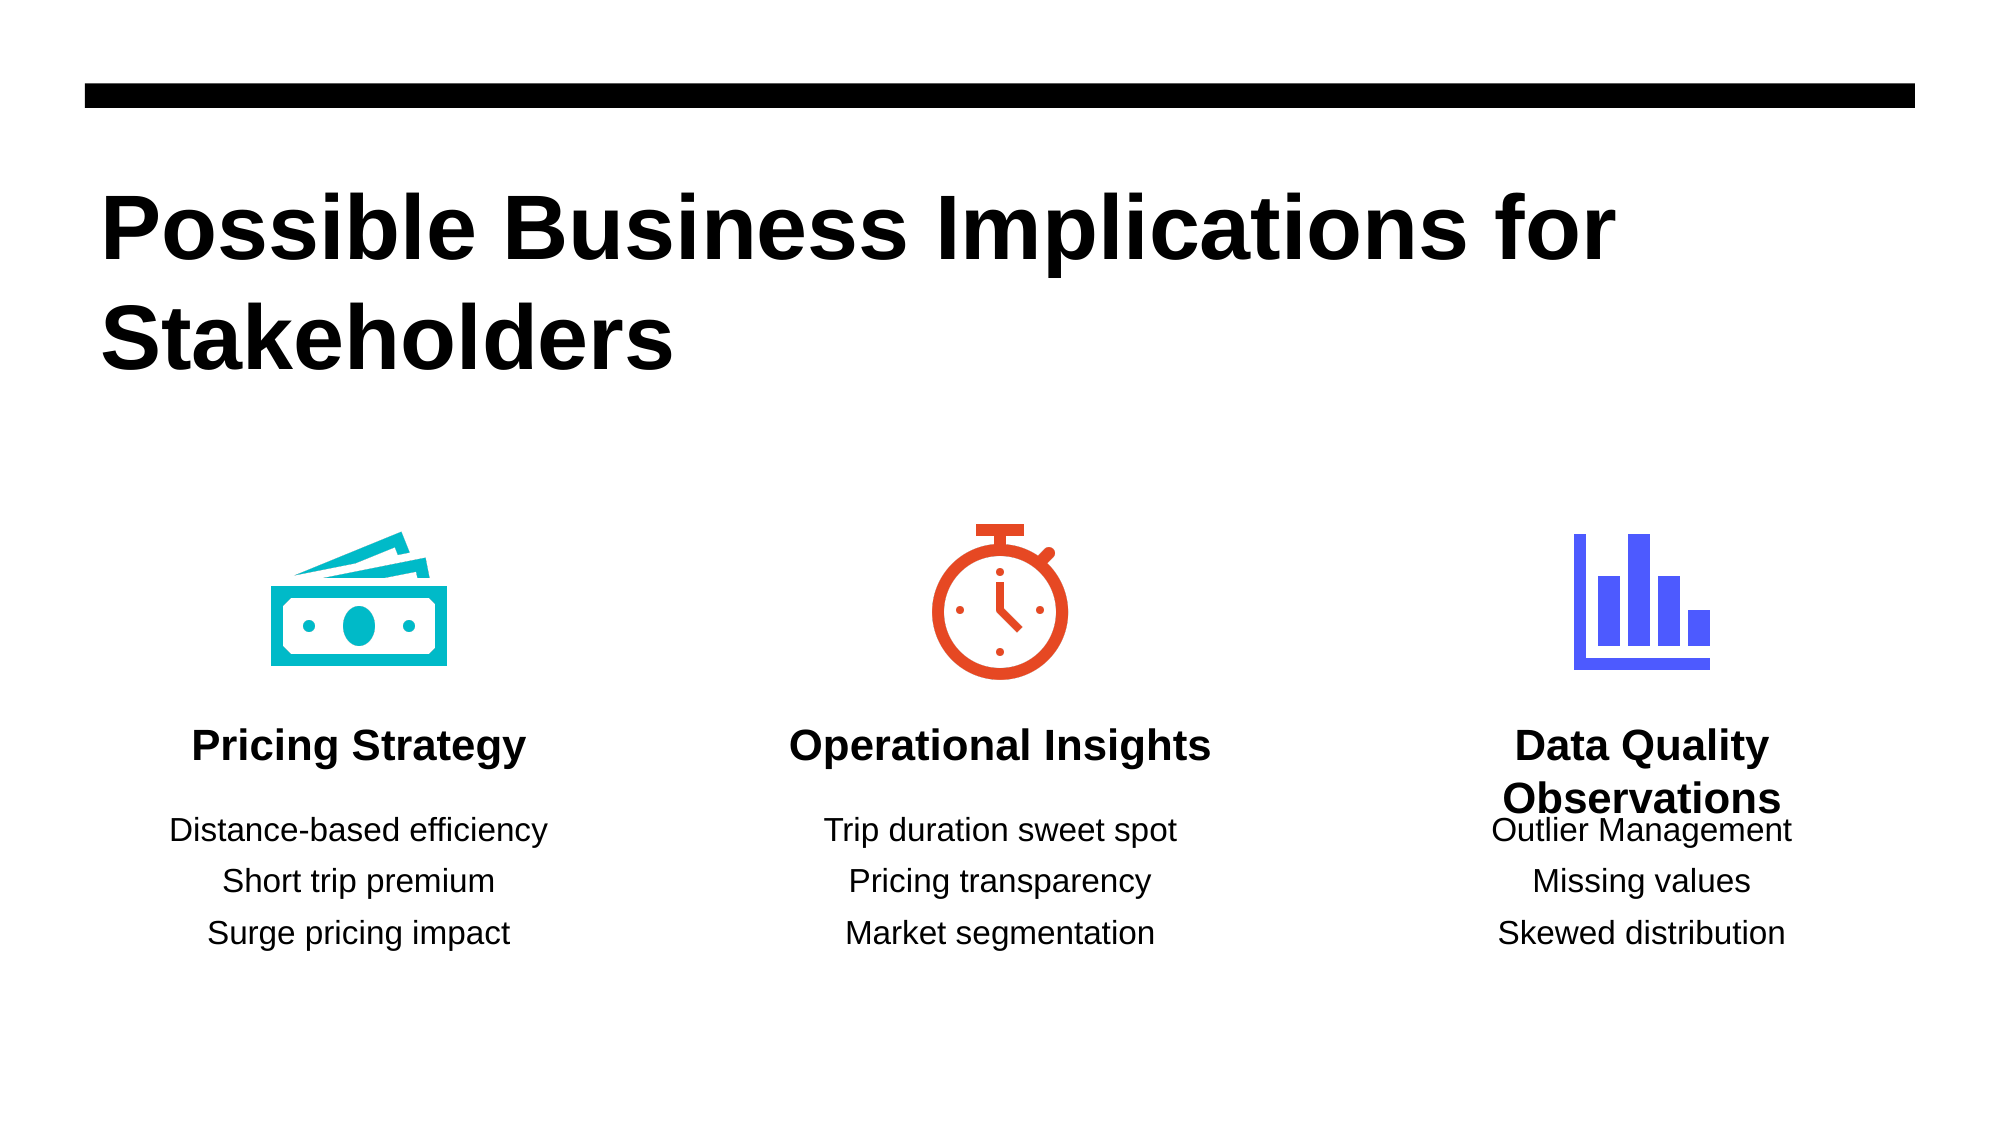

# Possible Business Implications for Stakeholders
Pricing Strategy
Distance-based efficiency
Short trip premium
Surge pricing impact
Operational Insights
Trip duration sweet spot
Pricing transparency
Market segmentation
Data Quality Observations
Outlier Management
Missing values
Skewed distribution